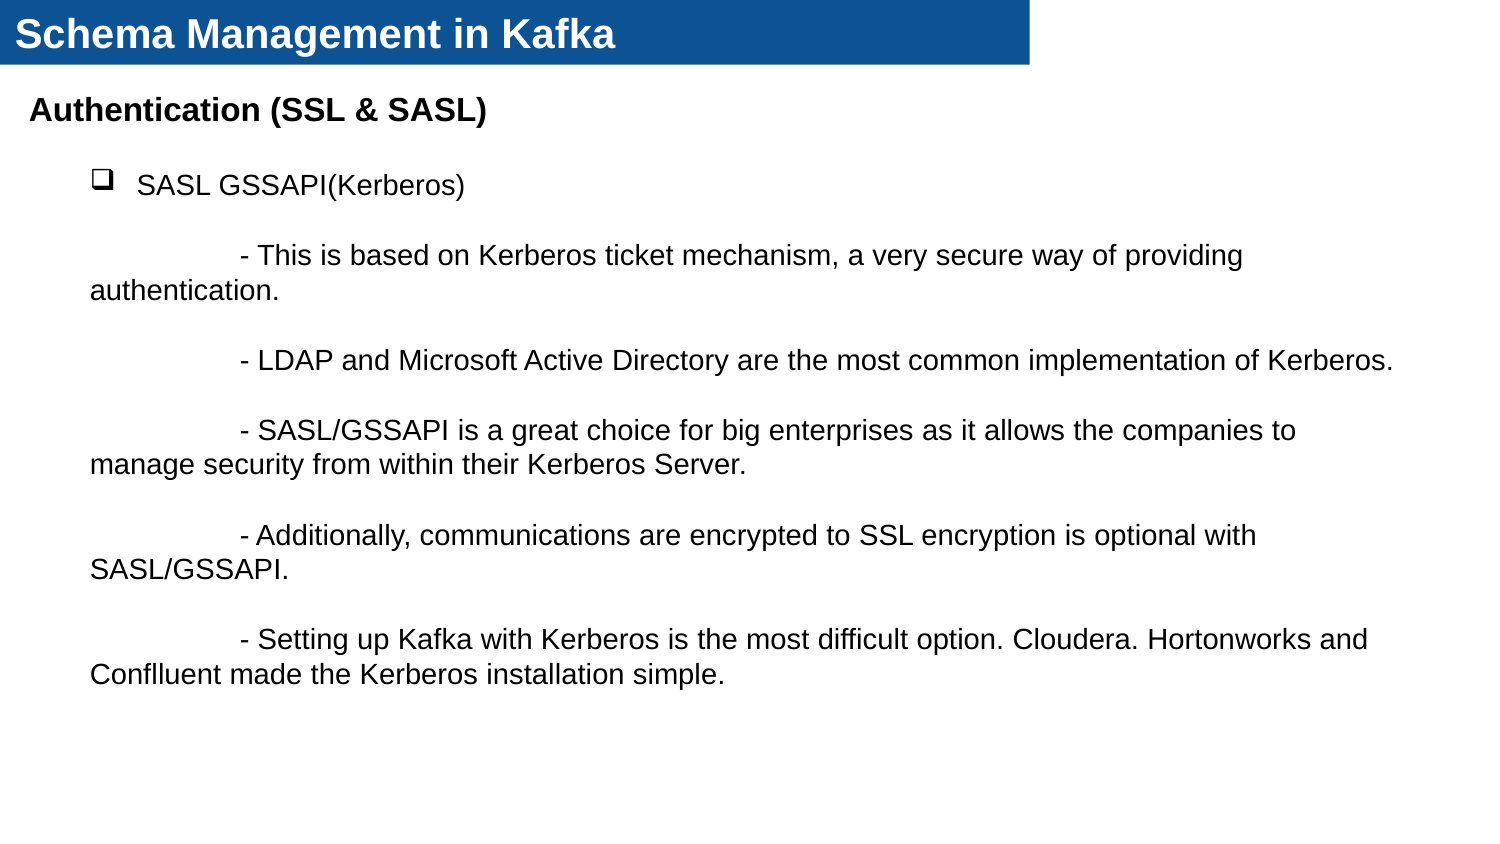

Schema Management in Kafka

Authentication (SSL & SASL)
SASL GSSAPI(Kerberos)

	- This is based on Kerberos ticket mechanism, a very secure way of providing authentication.

	- LDAP and Microsoft Active Directory are the most common implementation of Kerberos.

	- SASL/GSSAPI is a great choice for big enterprises as it allows the companies to manage security from within their Kerberos Server.

	- Additionally, communications are encrypted to SSL encryption is optional with SASL/GSSAPI.

	- Setting up Kafka with Kerberos is the most difficult option. Cloudera. Hortonworks and Conflluent made the Kerberos installation simple.